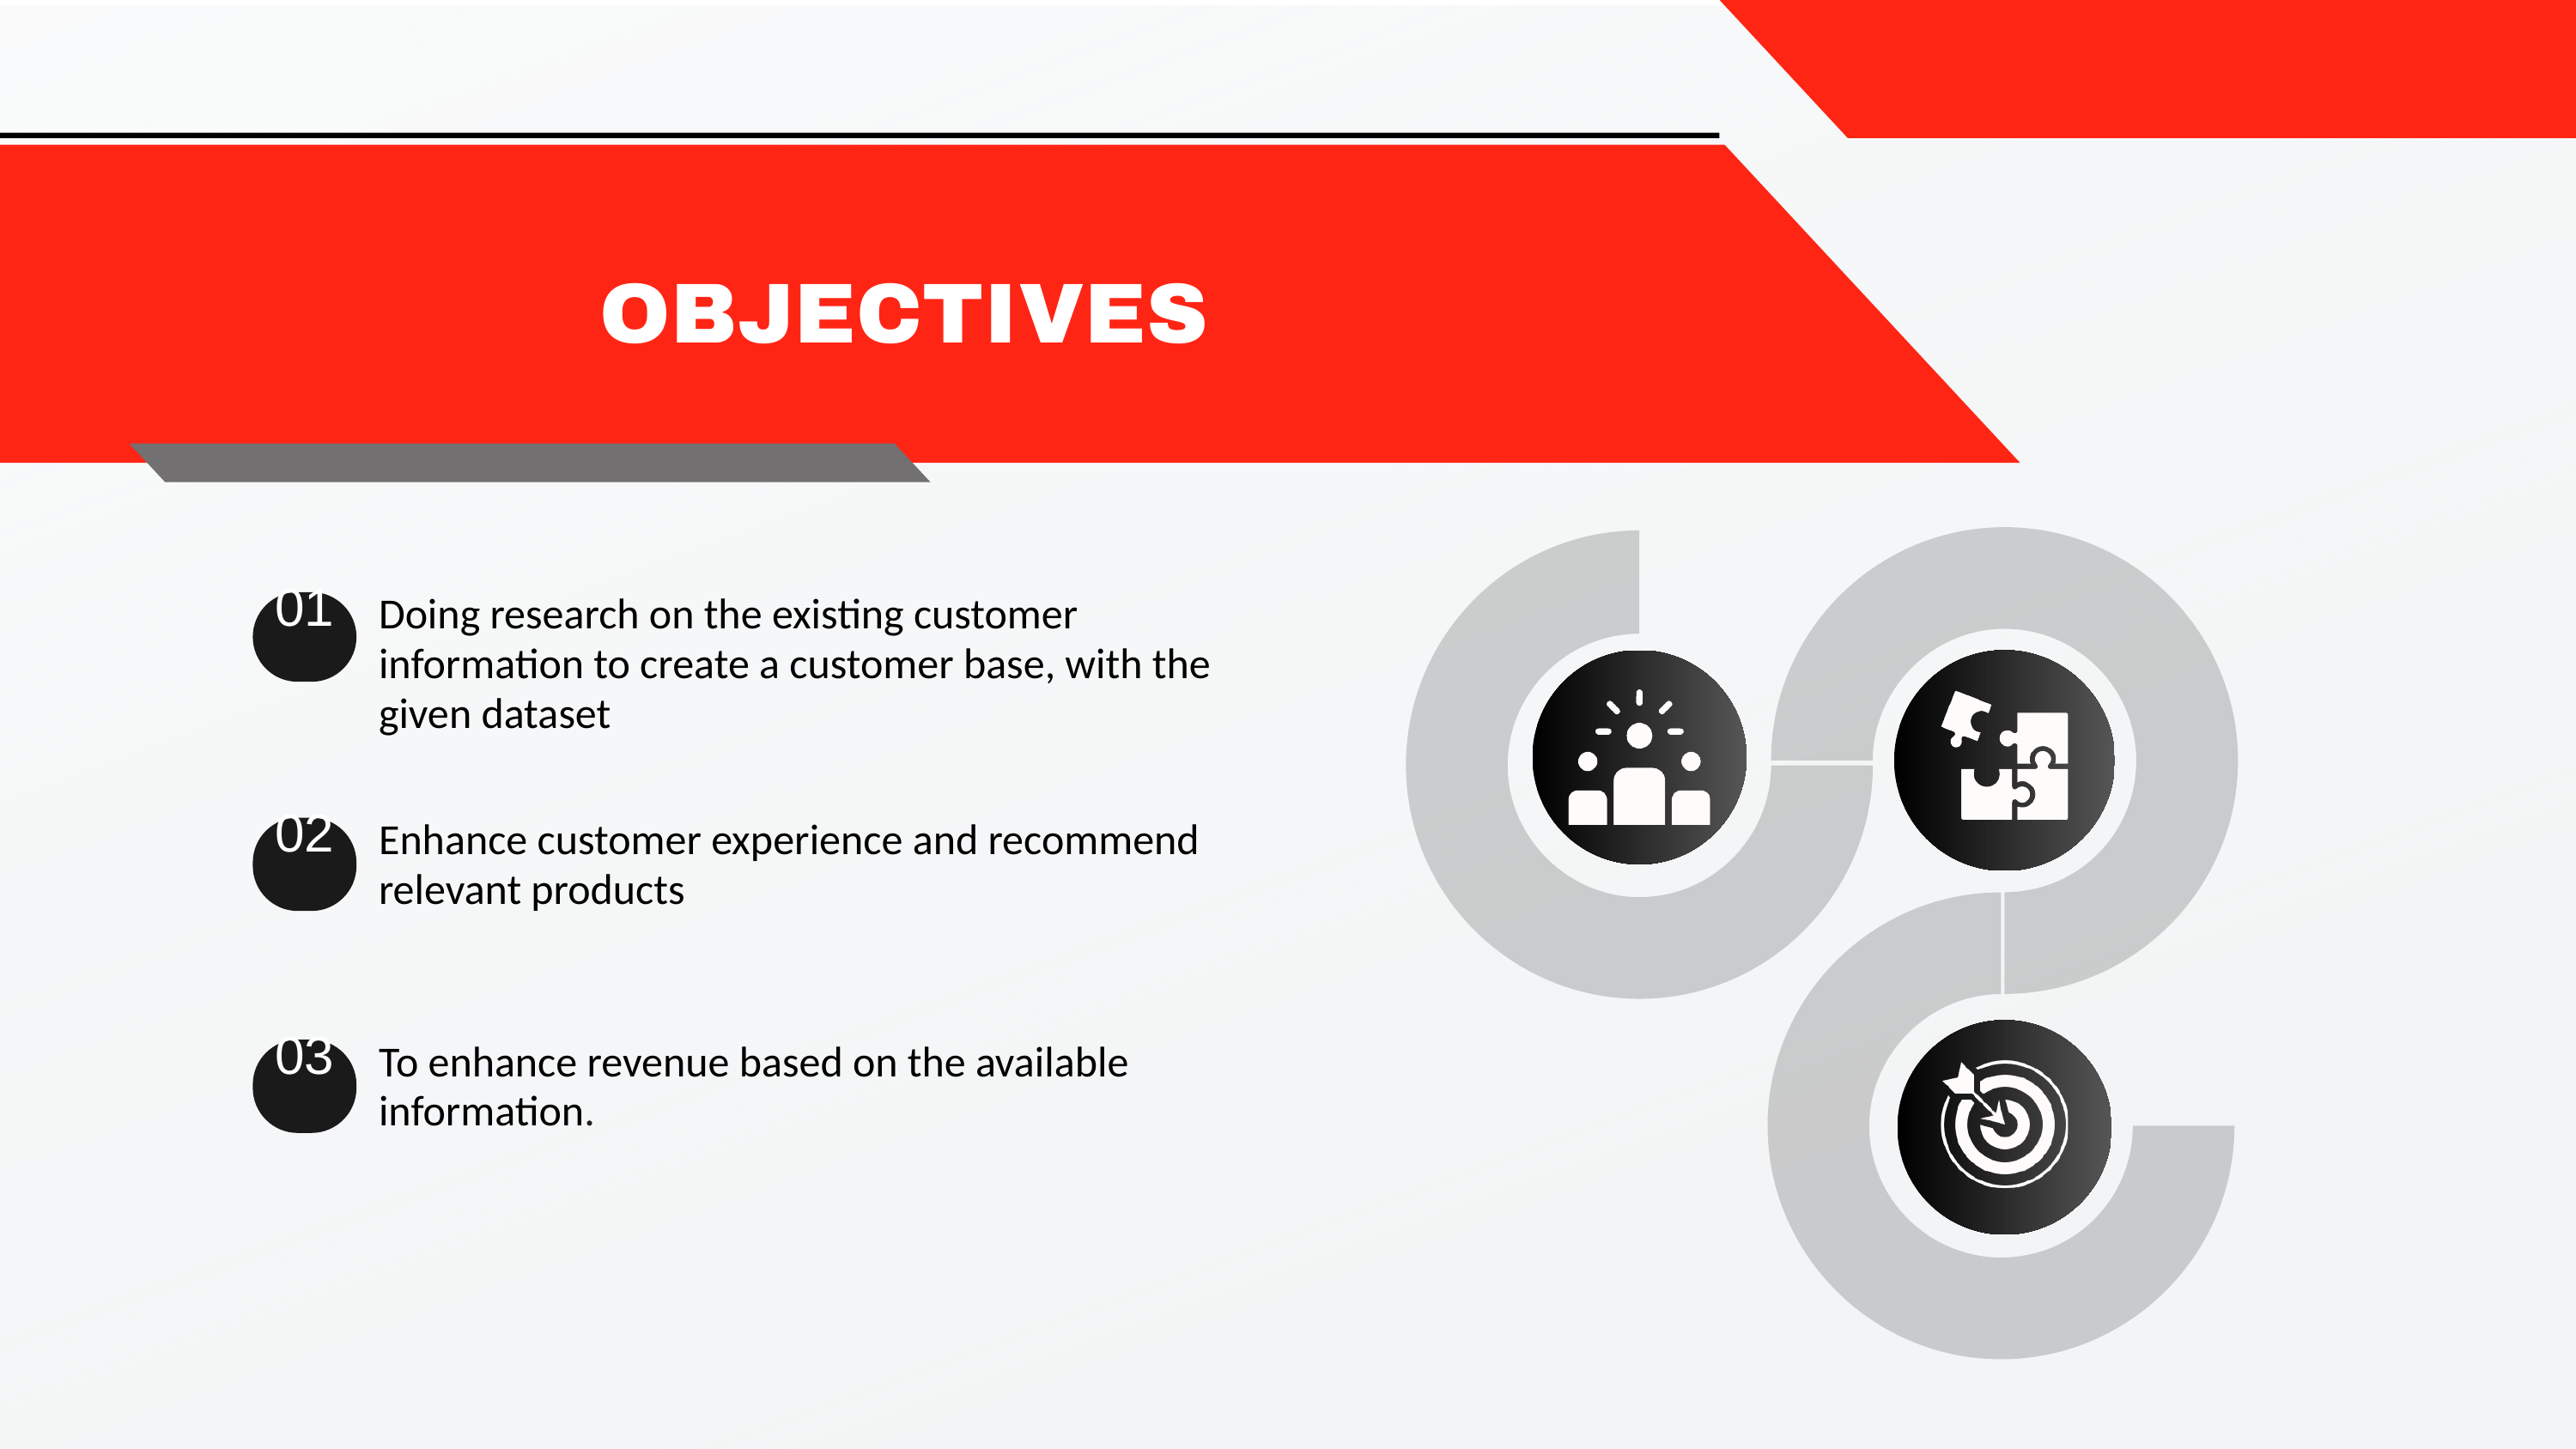

OBJECTIVES

Doing research on the existing customer information to create a customer base, with the given dataset

01

Enhance customer experience and recommend relevant products

02

To enhance revenue based on the available information.

03